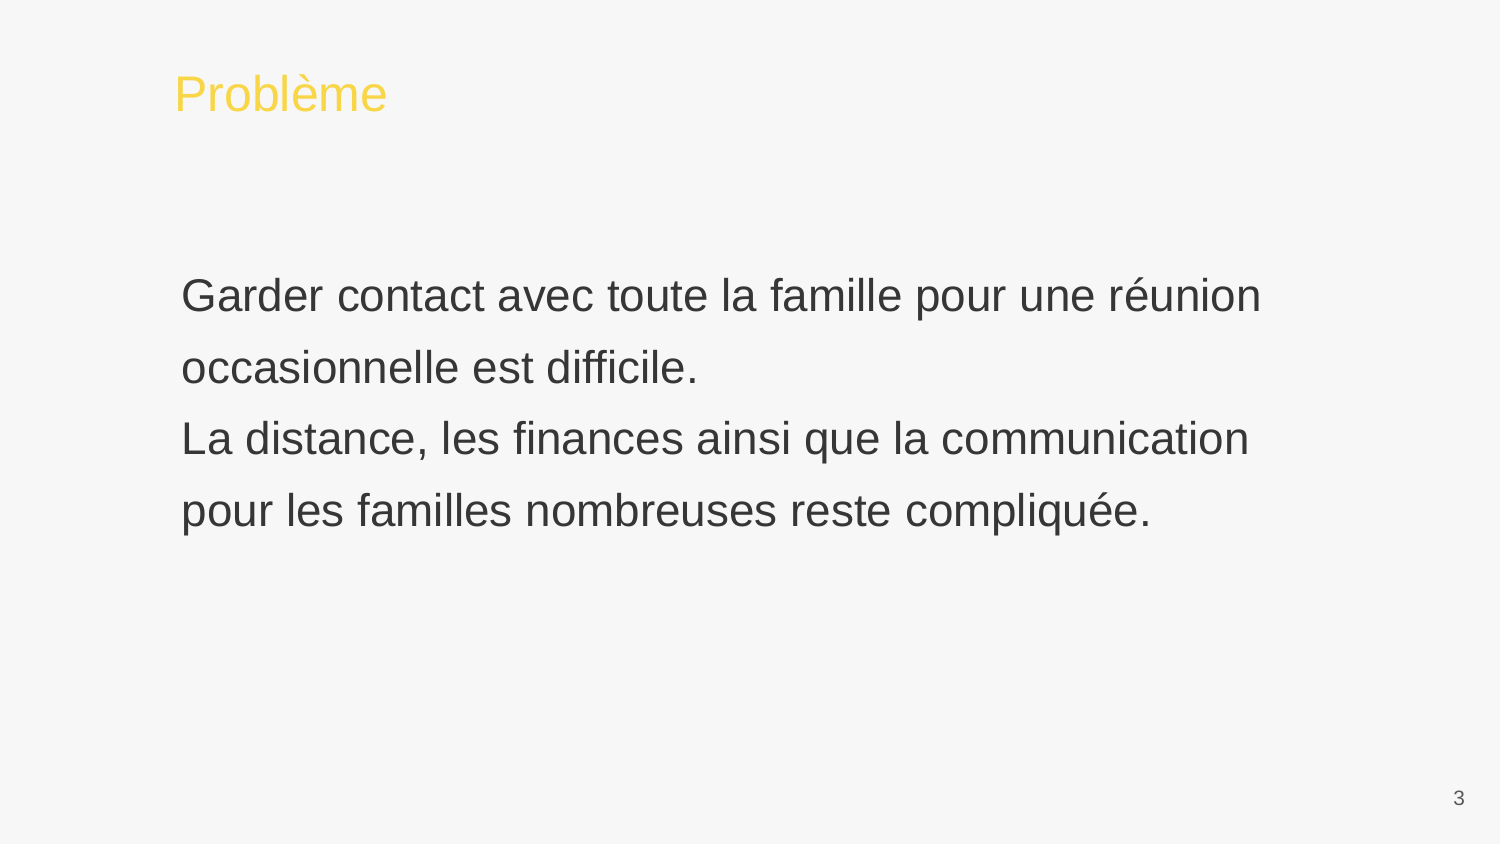

Problème
Garder contact avec toute la famille pour une réunion occasionnelle est difficile.
La distance, les finances ainsi que la communication pour les familles nombreuses reste compliquée.

3